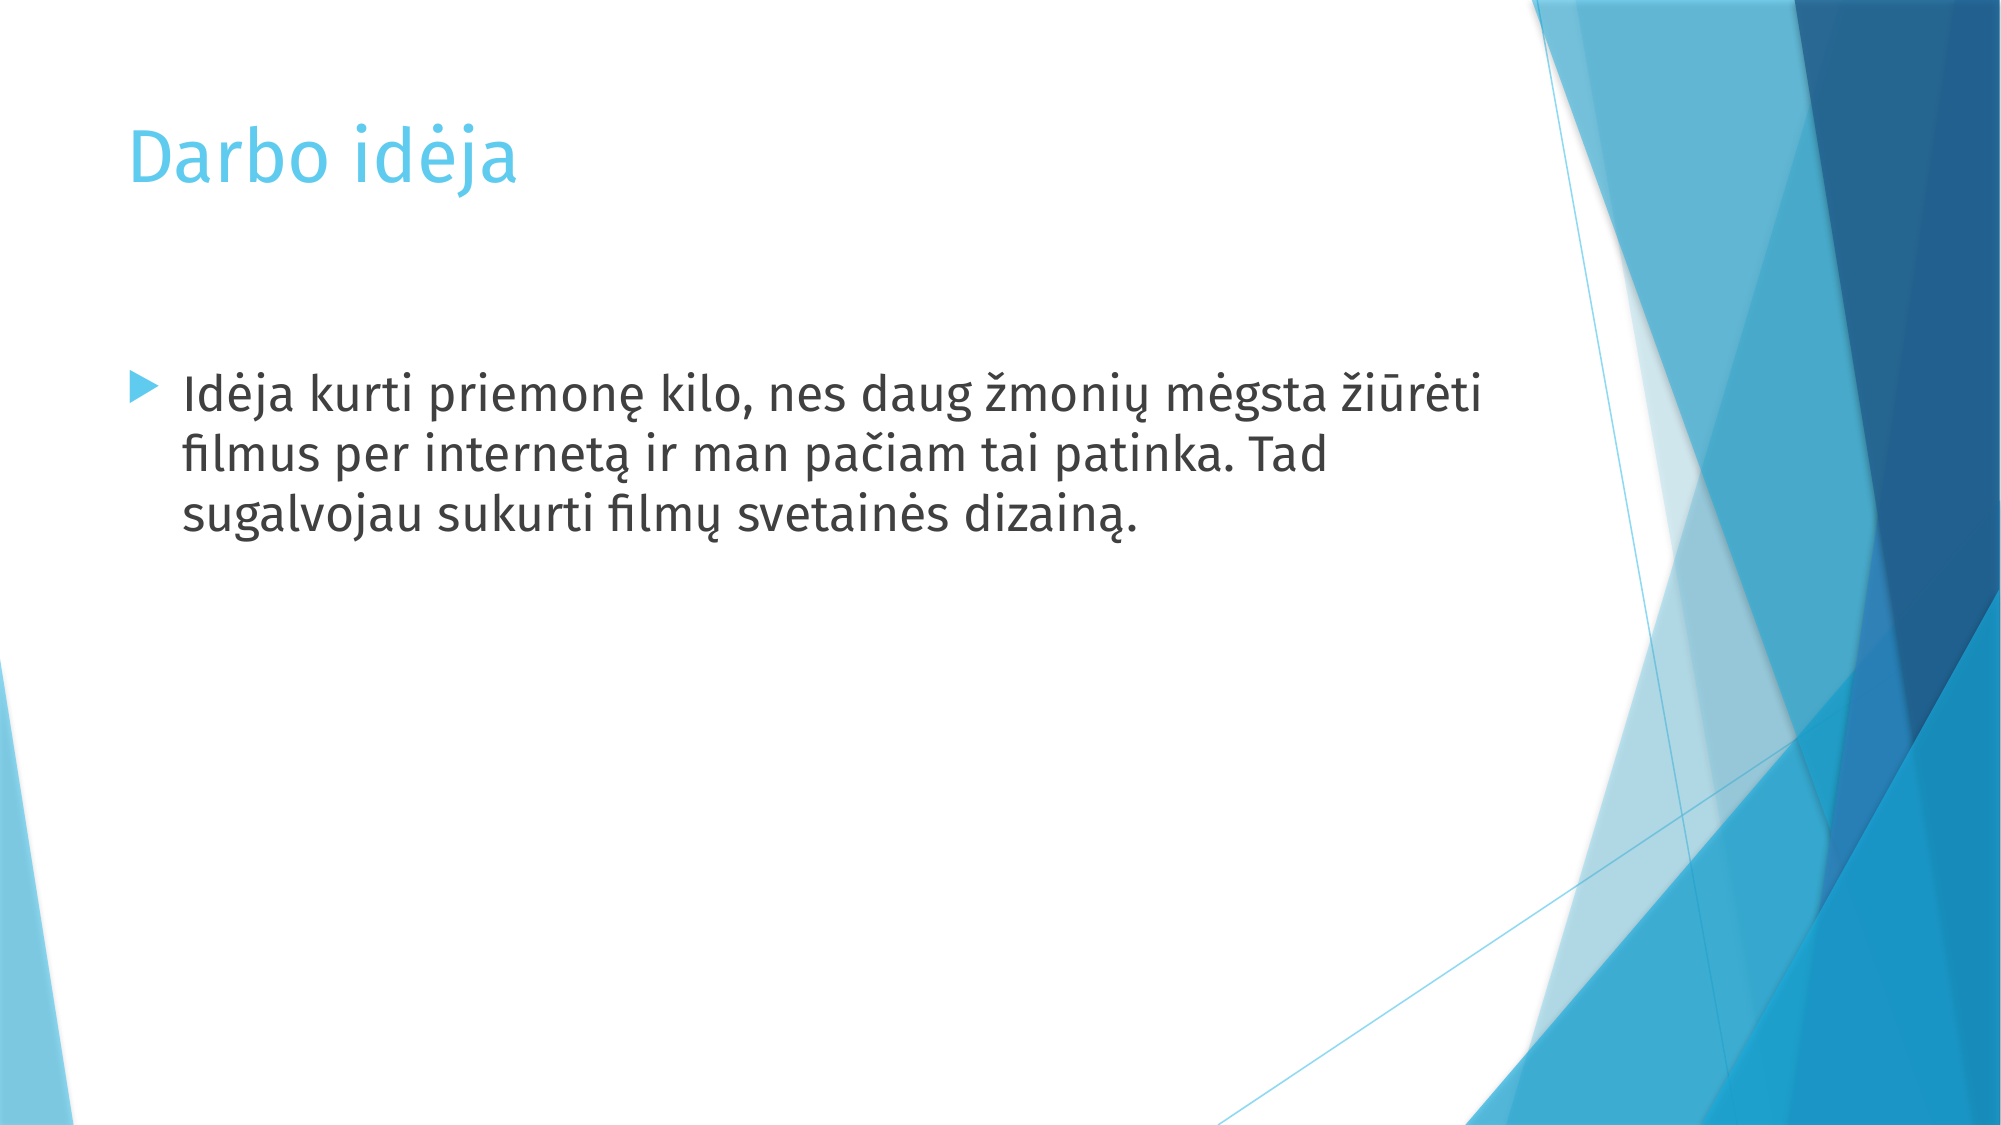

# Darbo idėja
Idėja kurti priemonę kilo, nes daug žmonių mėgsta žiūrėti filmus per internetą ir man pačiam tai patinka. Tad sugalvojau sukurti filmų svetainės dizainą.